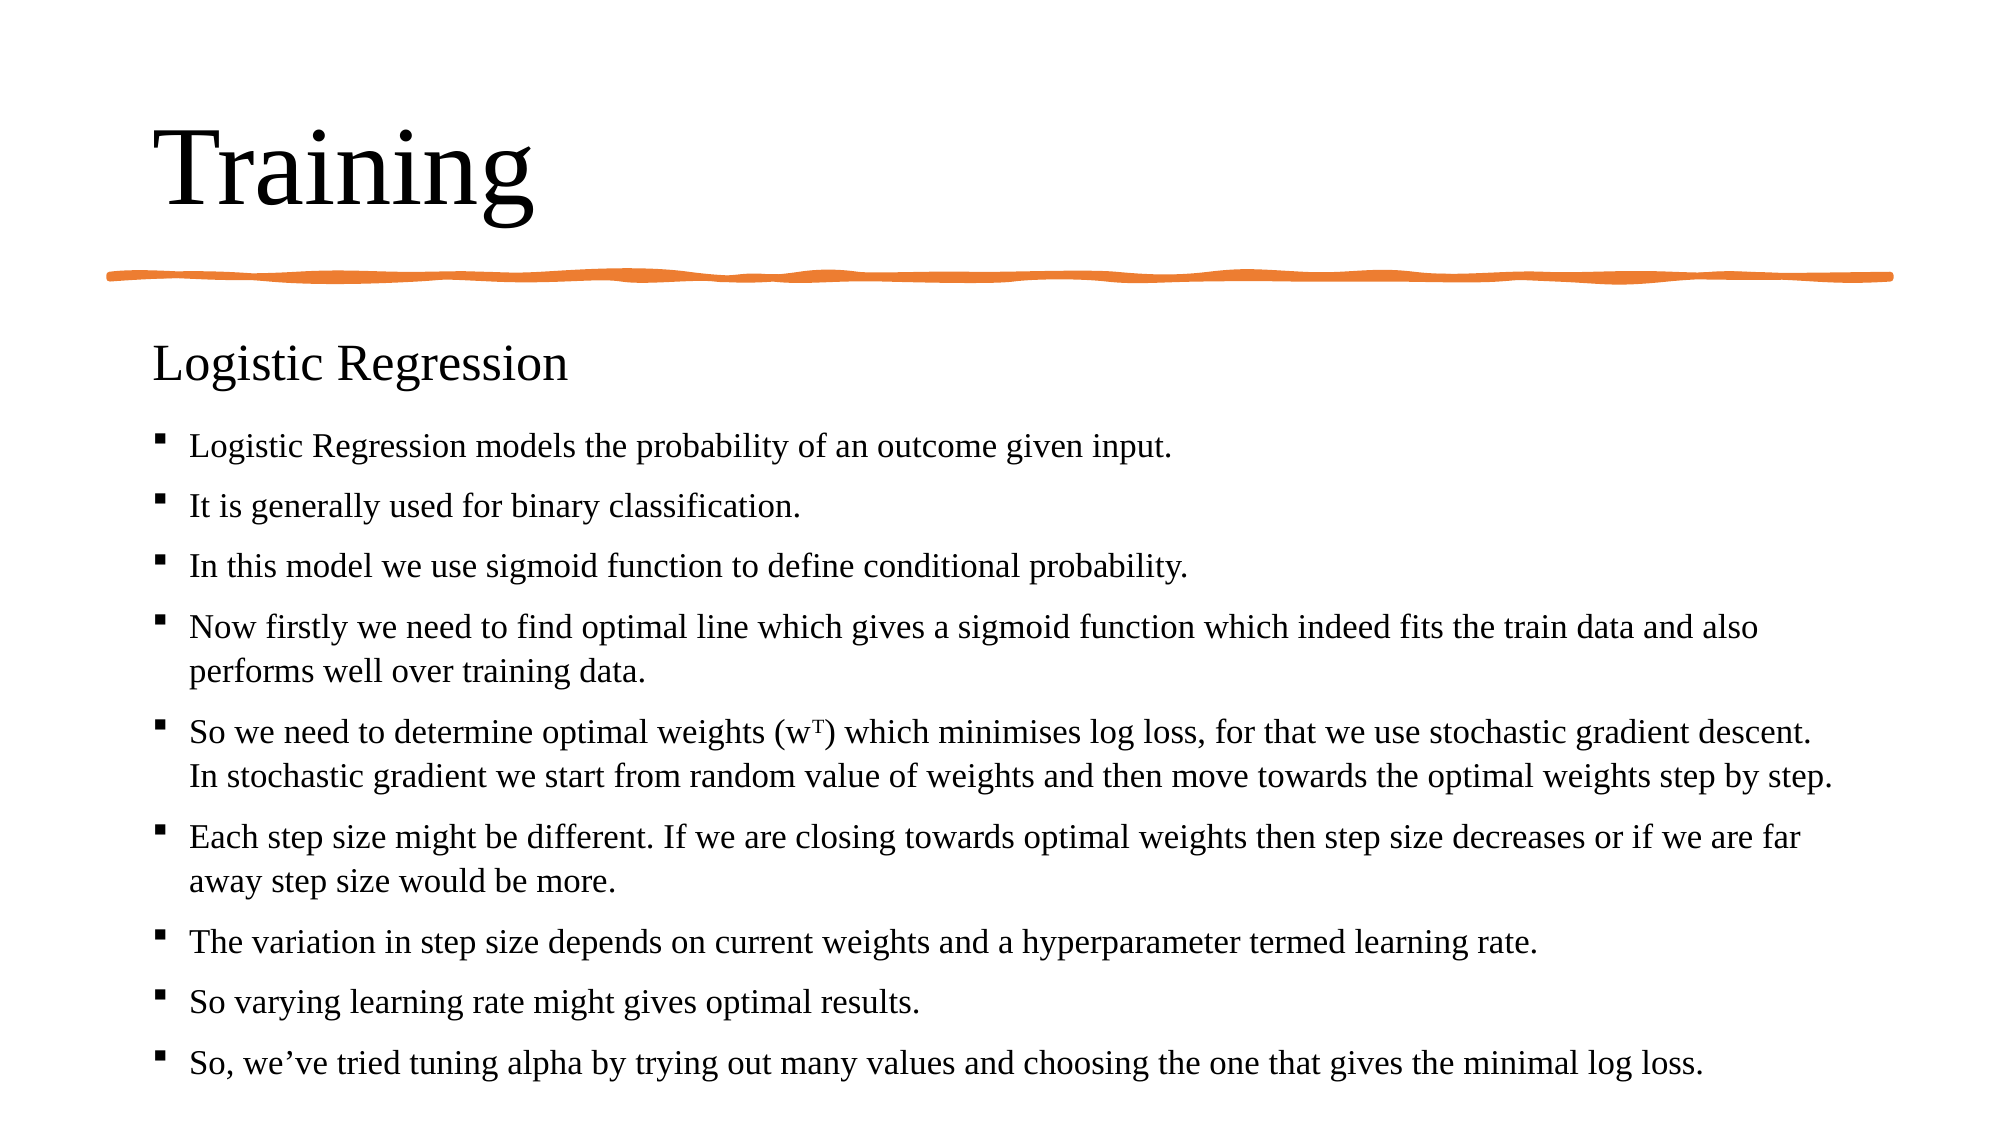

# Training

Logistic Regression
Logistic Regression models the probability of an outcome given input.
It is generally used for binary classification.
In this model we use sigmoid function to define conditional probability.
Now firstly we need to find optimal line which gives a sigmoid function which indeed fits the train data and also performs well over training data.
So we need to determine optimal weights (wT) which minimises log loss, for that we use stochastic gradient descent. In stochastic gradient we start from random value of weights and then move towards the optimal weights step by step.
Each step size might be different. If we are closing towards optimal weights then step size decreases or if we are far away step size would be more.
The variation in step size depends on current weights and a hyperparameter termed learning rate.
So varying learning rate might gives optimal results.
So, we’ve tried tuning alpha by trying out many values and choosing the one that gives the minimal log loss.